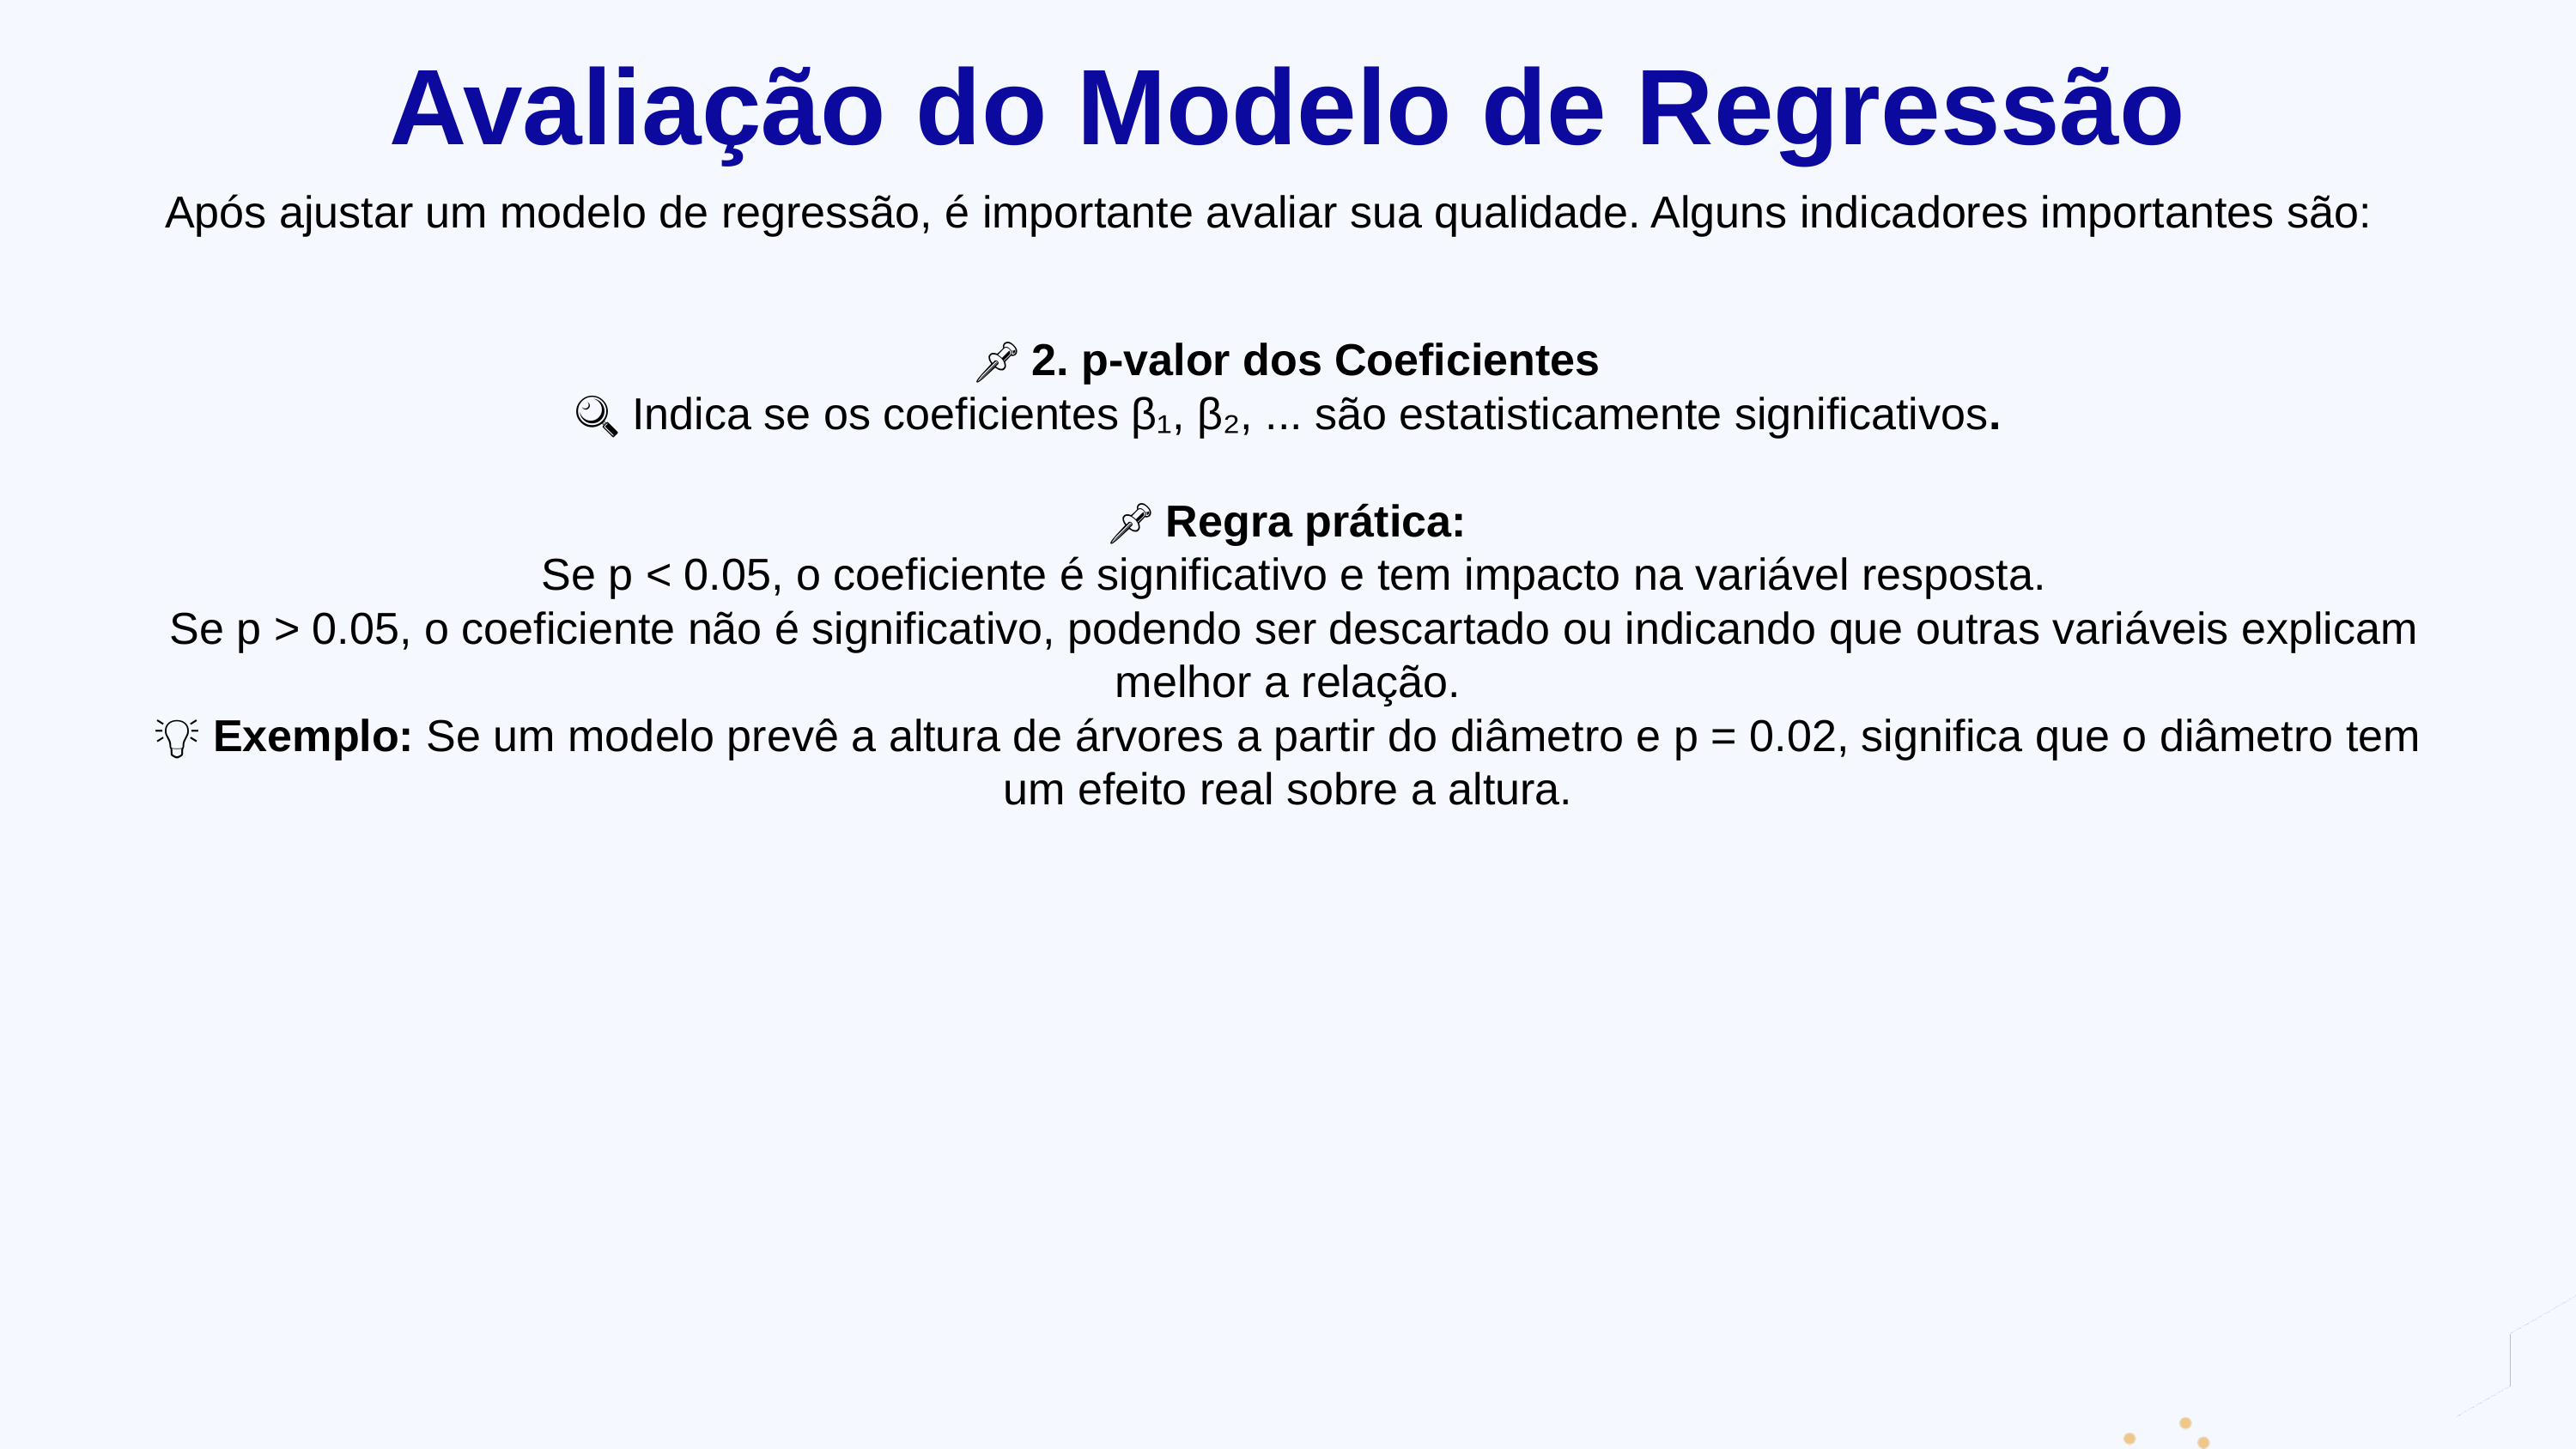

Avaliação do Modelo de Regressão
Após ajustar um modelo de regressão, é importante avaliar sua qualidade. Alguns indicadores importantes são:
📌 2. p-valor dos Coeficientes
🔍 Indica se os coeficientes β₁, β₂, ... são estatisticamente significativos.

📌 Regra prática:
 Se p < 0.05, o coeficiente é significativo e tem impacto na variável resposta.
 Se p > 0.05, o coeficiente não é significativo, podendo ser descartado ou indicando que outras variáveis explicam melhor a relação.
💡 Exemplo: Se um modelo prevê a altura de árvores a partir do diâmetro e p = 0.02, significa que o diâmetro tem um efeito real sobre a altura.